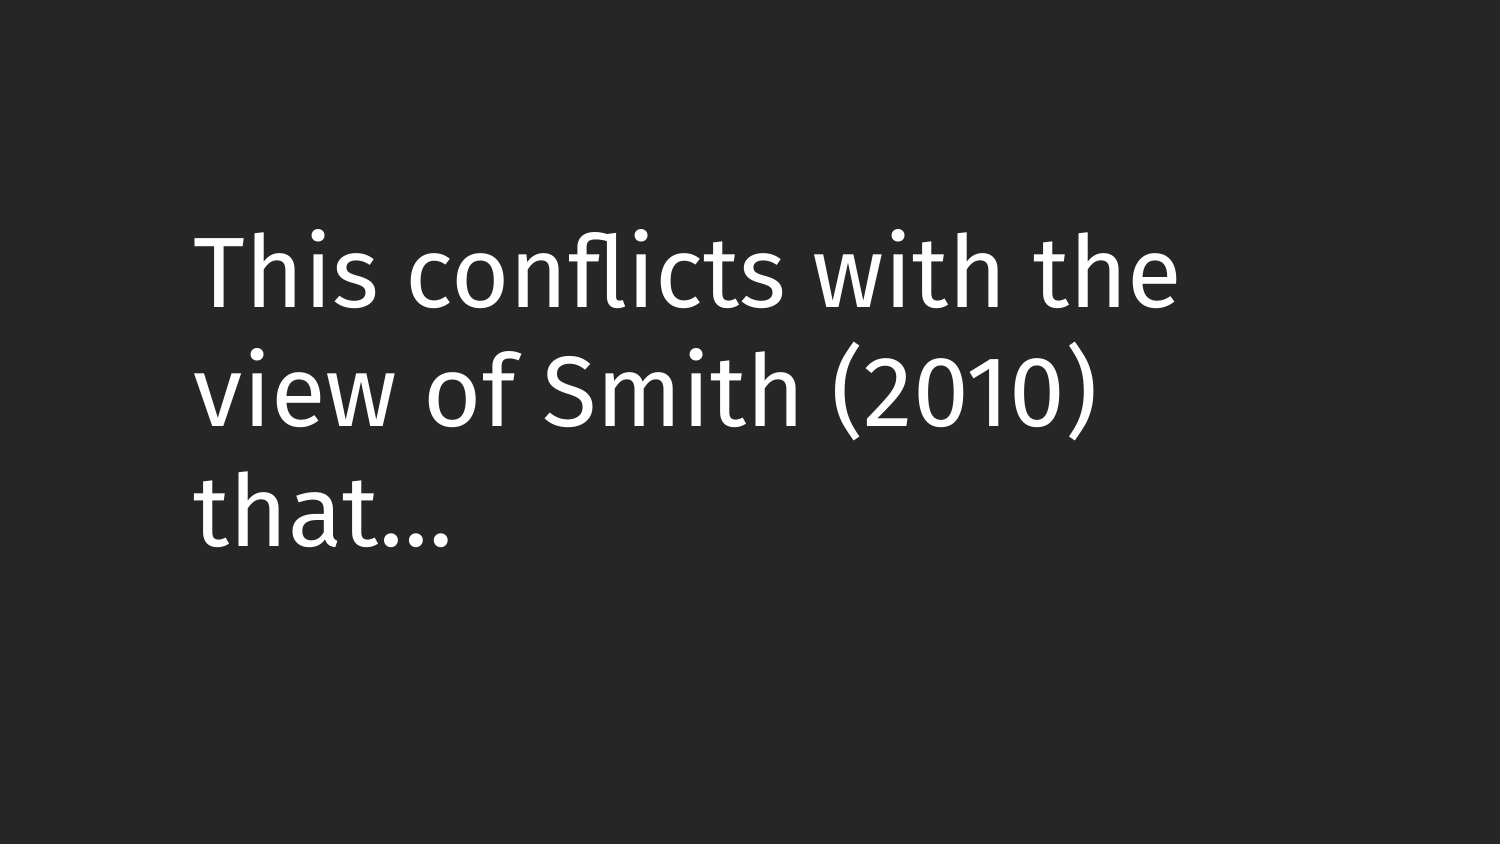

This conflicts with the view of Smith (2010) that…